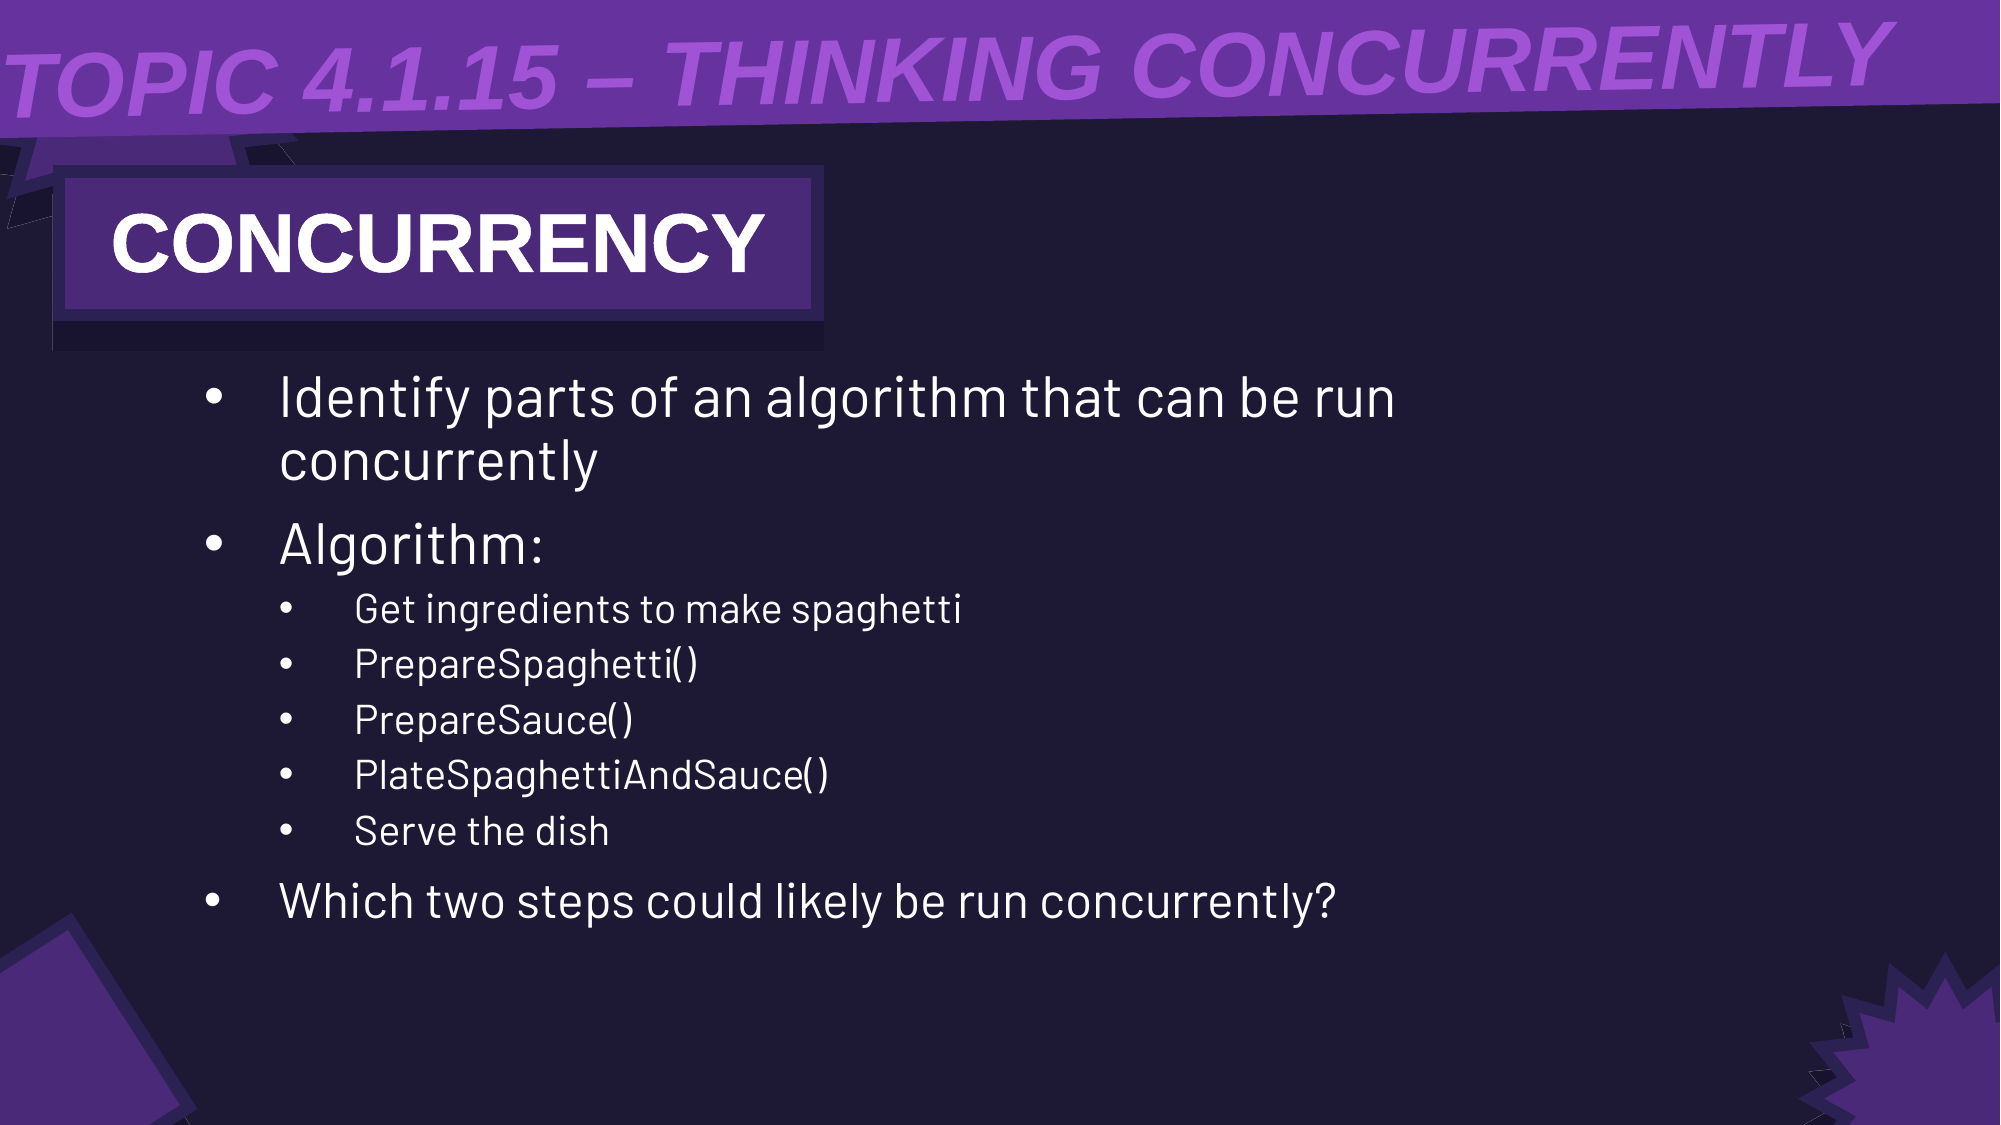

TOPIC 4.1.15 – THINKING CONCURRENTLY

CONCURRENCY
Identify parts of an algorithm that can be run concurrently
Algorithm:
Get ingredients to make spaghetti
PrepareSpaghetti()
PrepareSauce()
PlateSpaghettiAndSauce()
Serve the dish
Which two steps could likely be run concurrently?